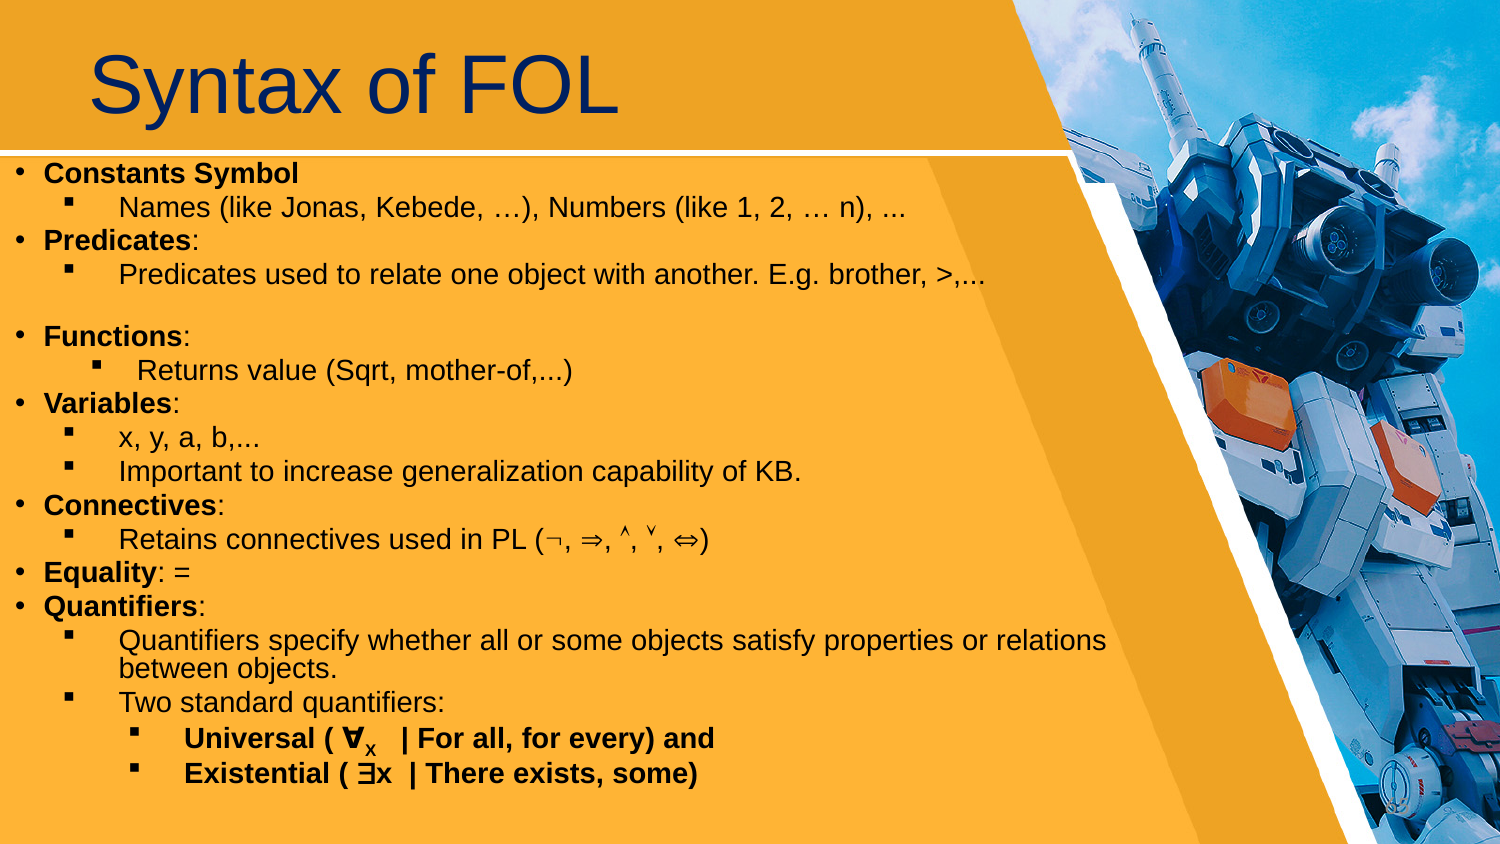

# Syntax of FOL
Constants Symbol
Names (like Jonas, Kebede, …), Numbers (like 1, 2, … n), ...
Predicates:
Predicates used to relate one object with another. E.g. brother, >,...
Functions:
Returns value (Sqrt, mother-of,...)
Variables:
x, y, a, b,...
Important to increase generalization capability of KB.
Connectives:
Retains connectives used in PL (¬, ⇒, ∧, ∨, ⇔)
Equality: =
Quantifiers:
Quantifiers specify whether all or some objects satisfy properties or relations between objects.
Two standard quantifiers:
Universal ( ∀X   | For all, for every) and
Existential ( ∃x  | There exists, some)
65